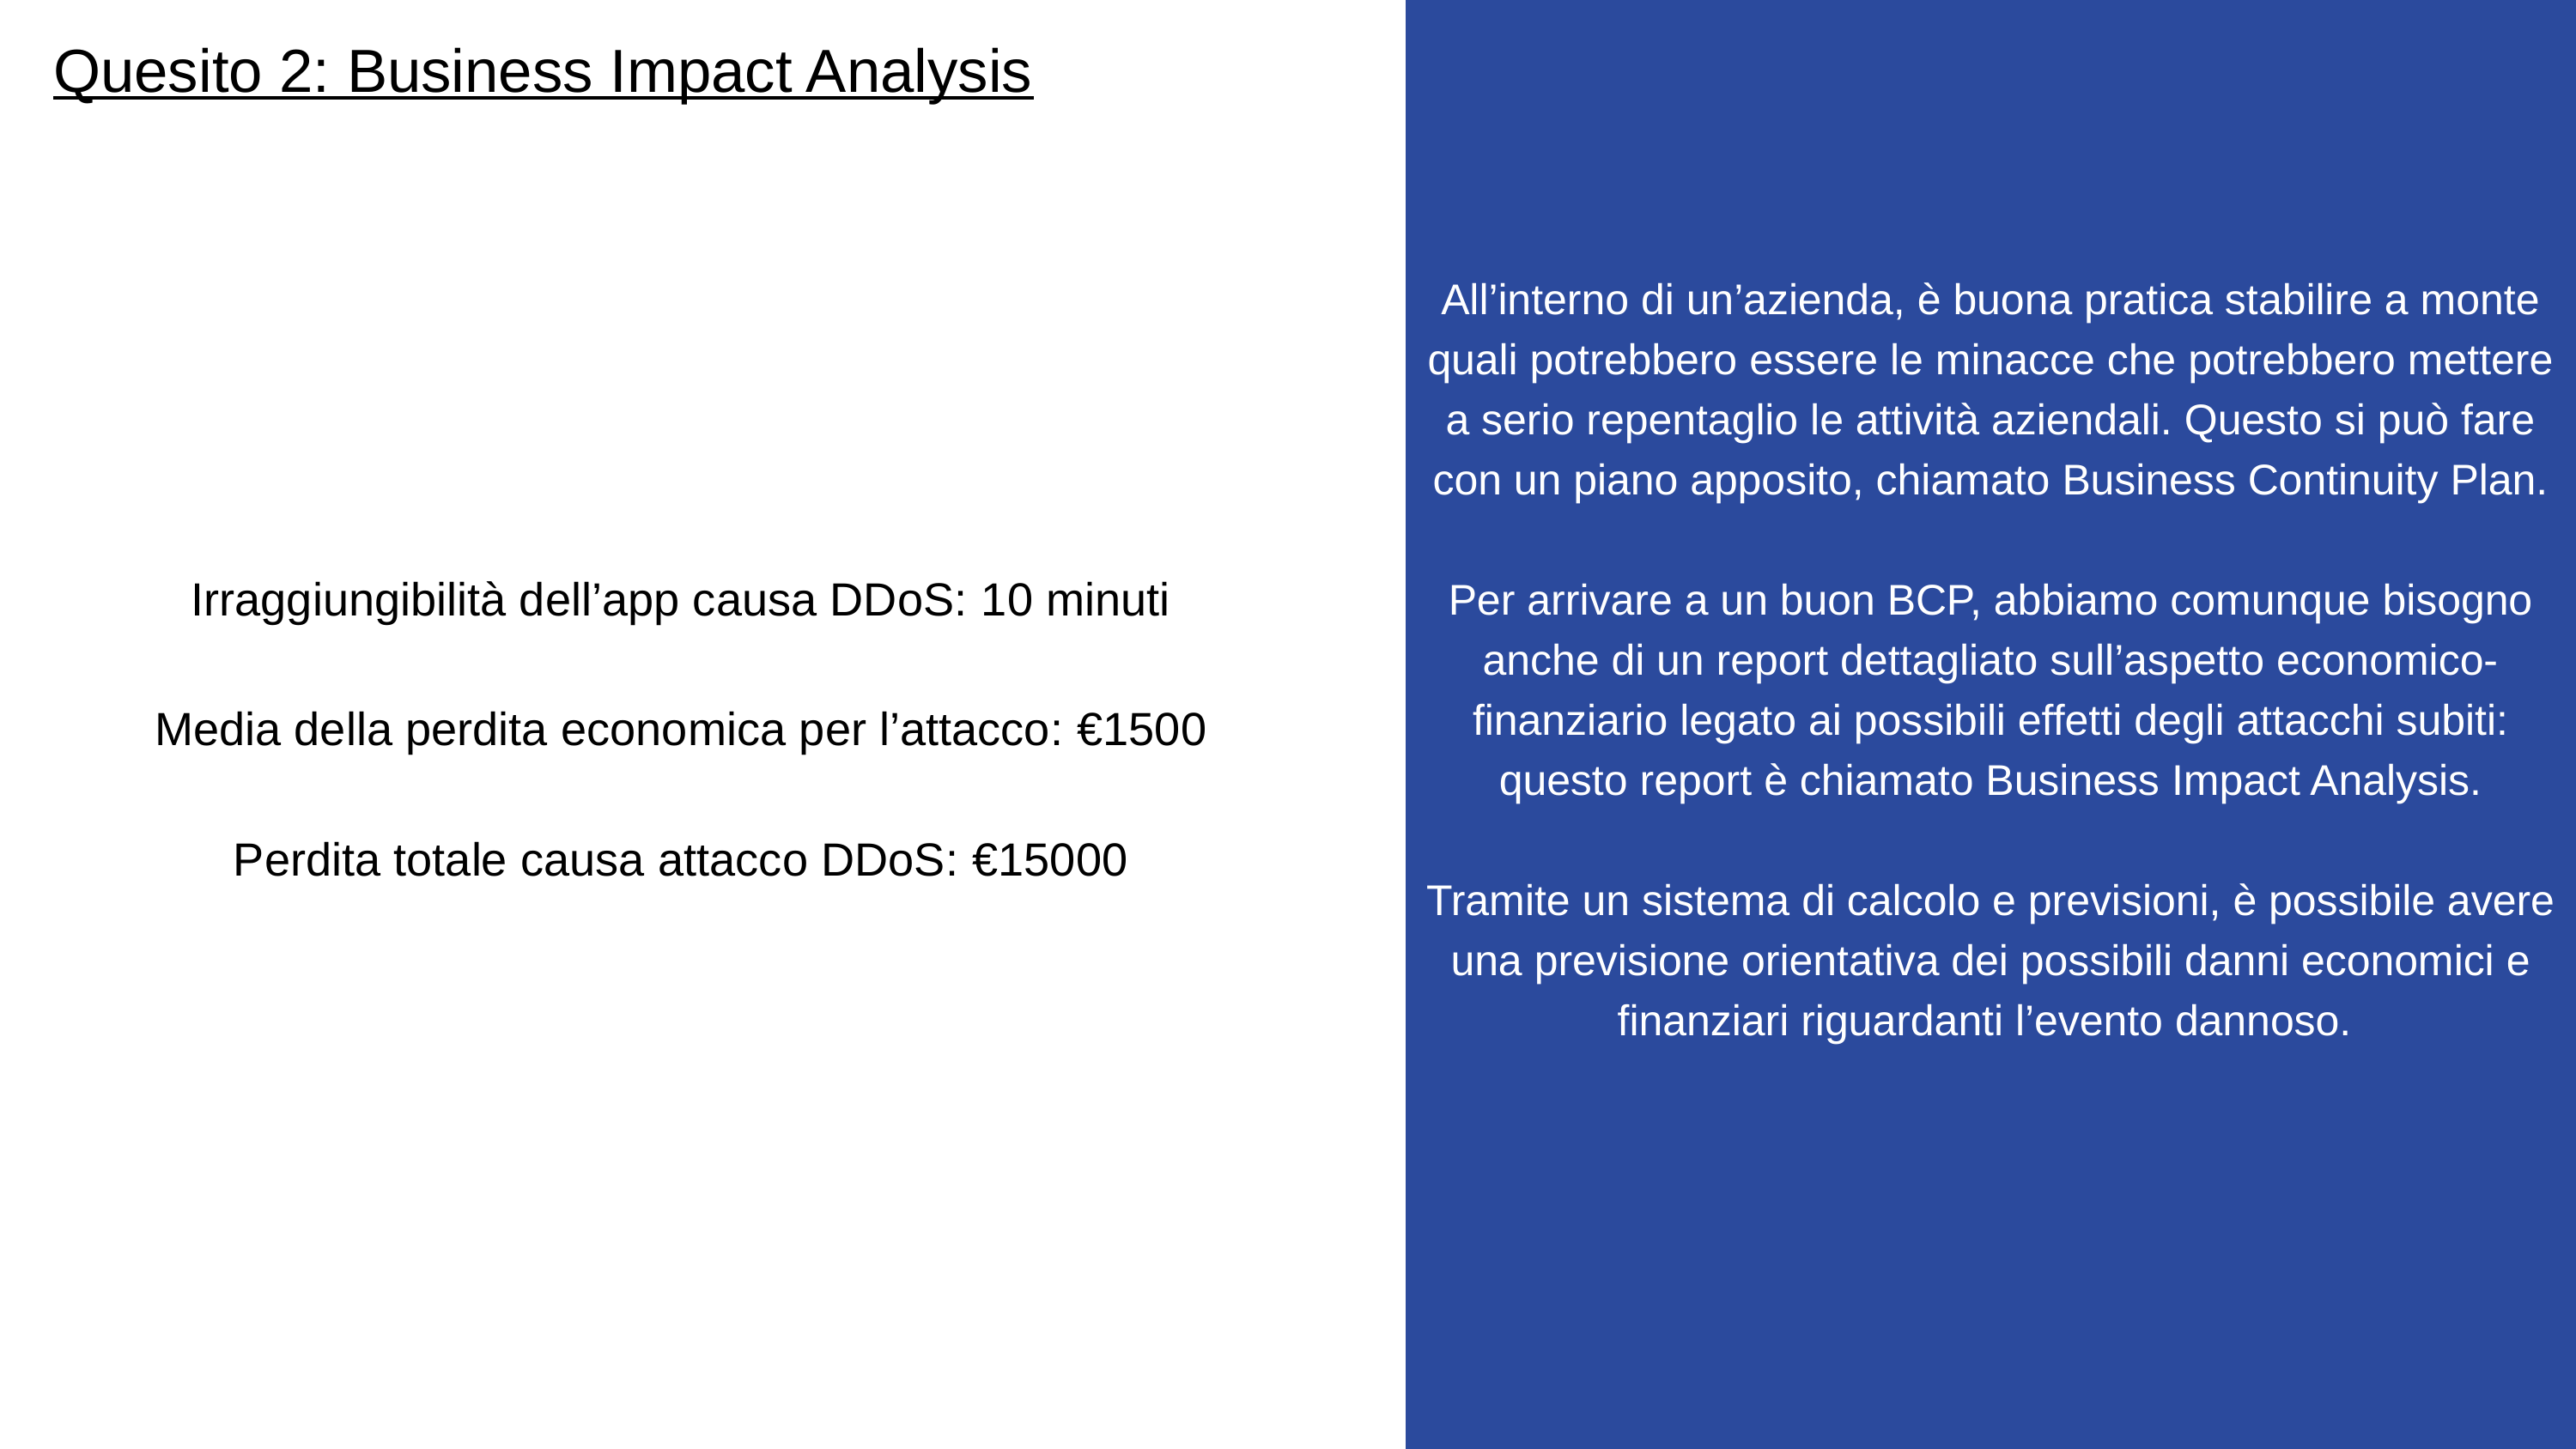

Quesito 2: Business Impact Analysis
All’interno di un’azienda, è buona pratica stabilire a monte quali potrebbero essere le minacce che potrebbero mettere a serio repentaglio le attività aziendali. Questo si può fare con un piano apposito, chiamato Business Continuity Plan.

Per arrivare a un buon BCP, abbiamo comunque bisogno anche di un report dettagliato sull’aspetto economico-finanziario legato ai possibili effetti degli attacchi subiti: questo report è chiamato Business Impact Analysis.

Tramite un sistema di calcolo e previsioni, è possibile avere una previsione orientativa dei possibili danni economici e finanziari riguardanti l’evento dannoso.
Irraggiungibilità dell’app causa DDoS: 10 minuti

Media della perdita economica per l’attacco: €1500

Perdita totale causa attacco DDoS: €15000